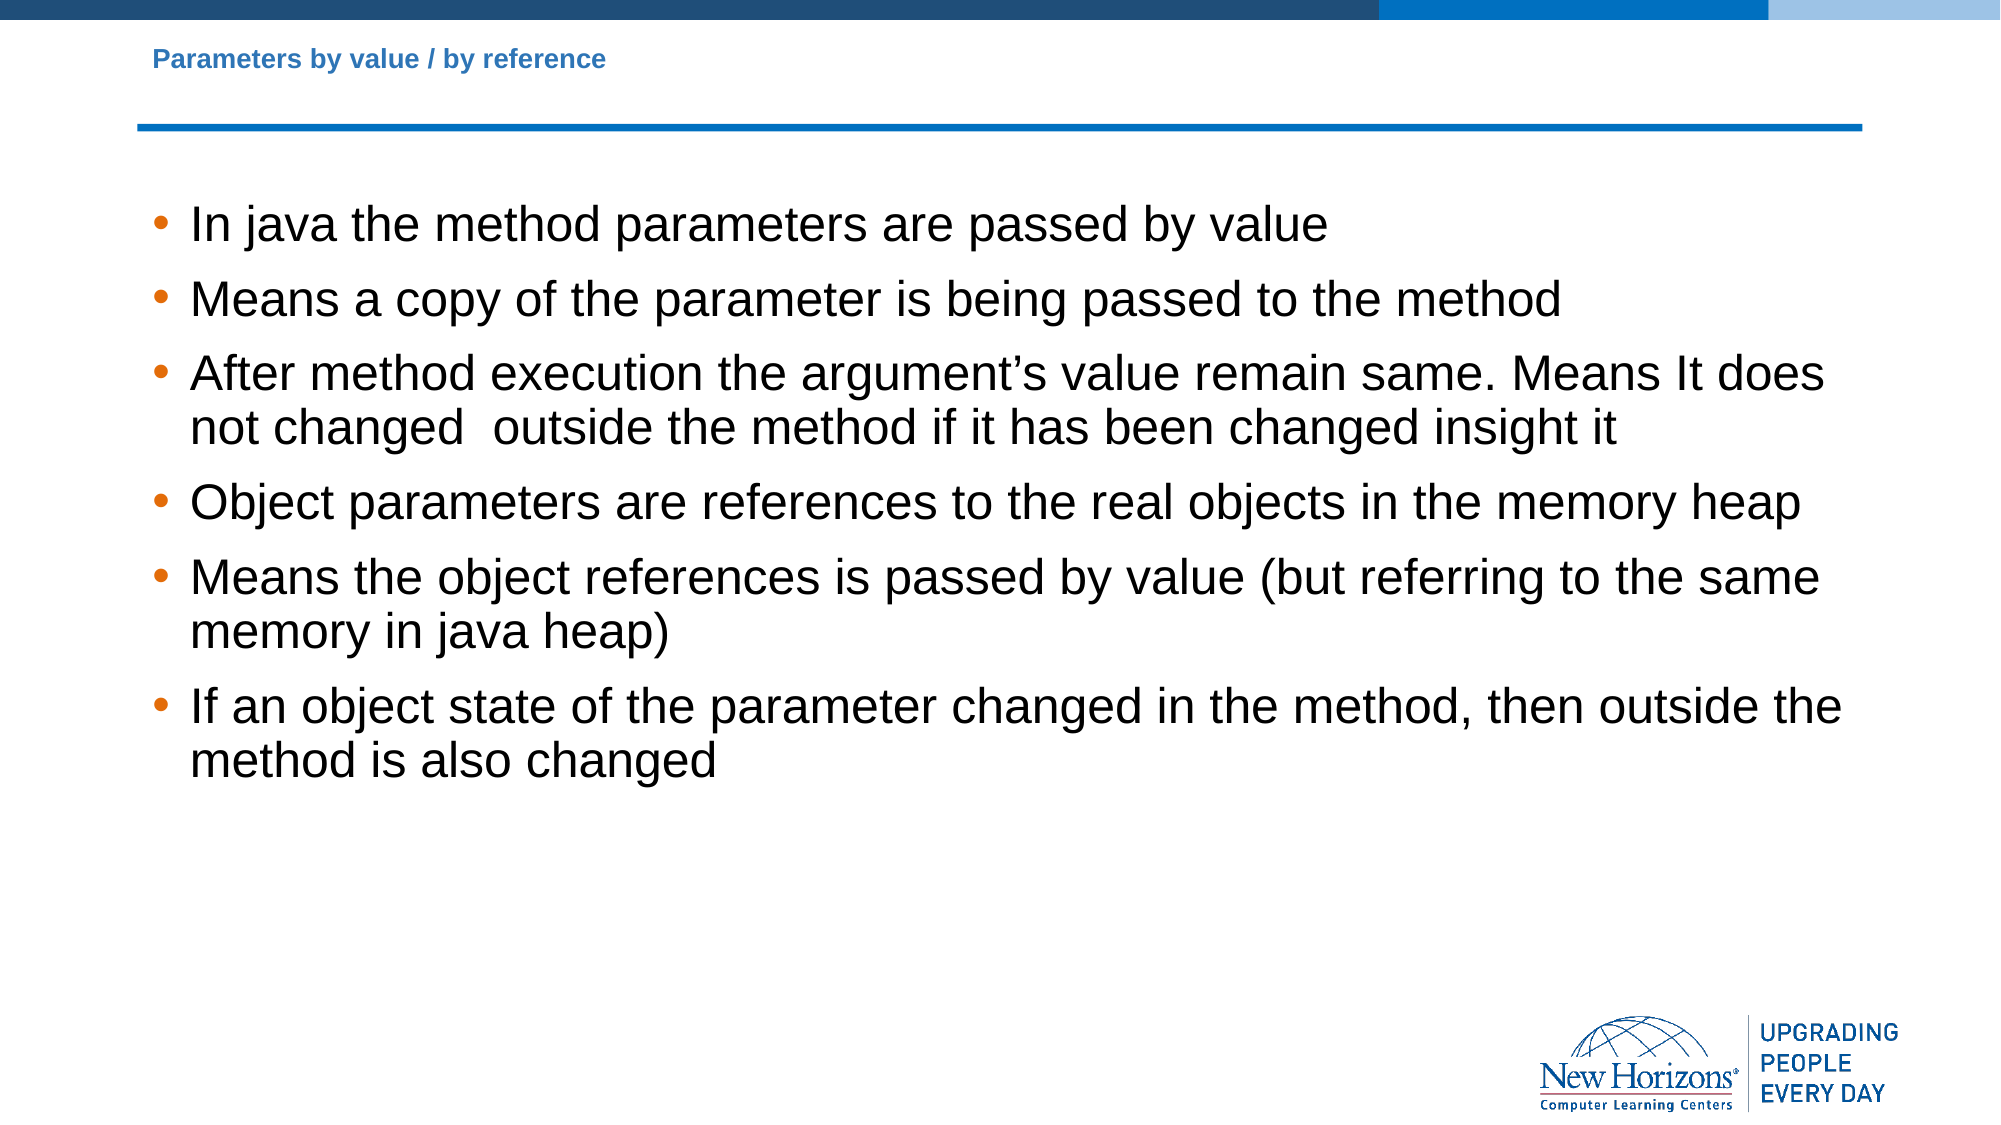

# Parameters by value / by reference
In java the method parameters are passed by value
Means a copy of the parameter is being passed to the method
After method execution the argument’s value remain same. Means It does not changed  outside the method if it has been changed insight it
Object parameters are references to the real objects in the memory heap
Means the object references is passed by value (but referring to the same memory in java heap)
If an object state of the parameter changed in the method, then outside the method is also changed